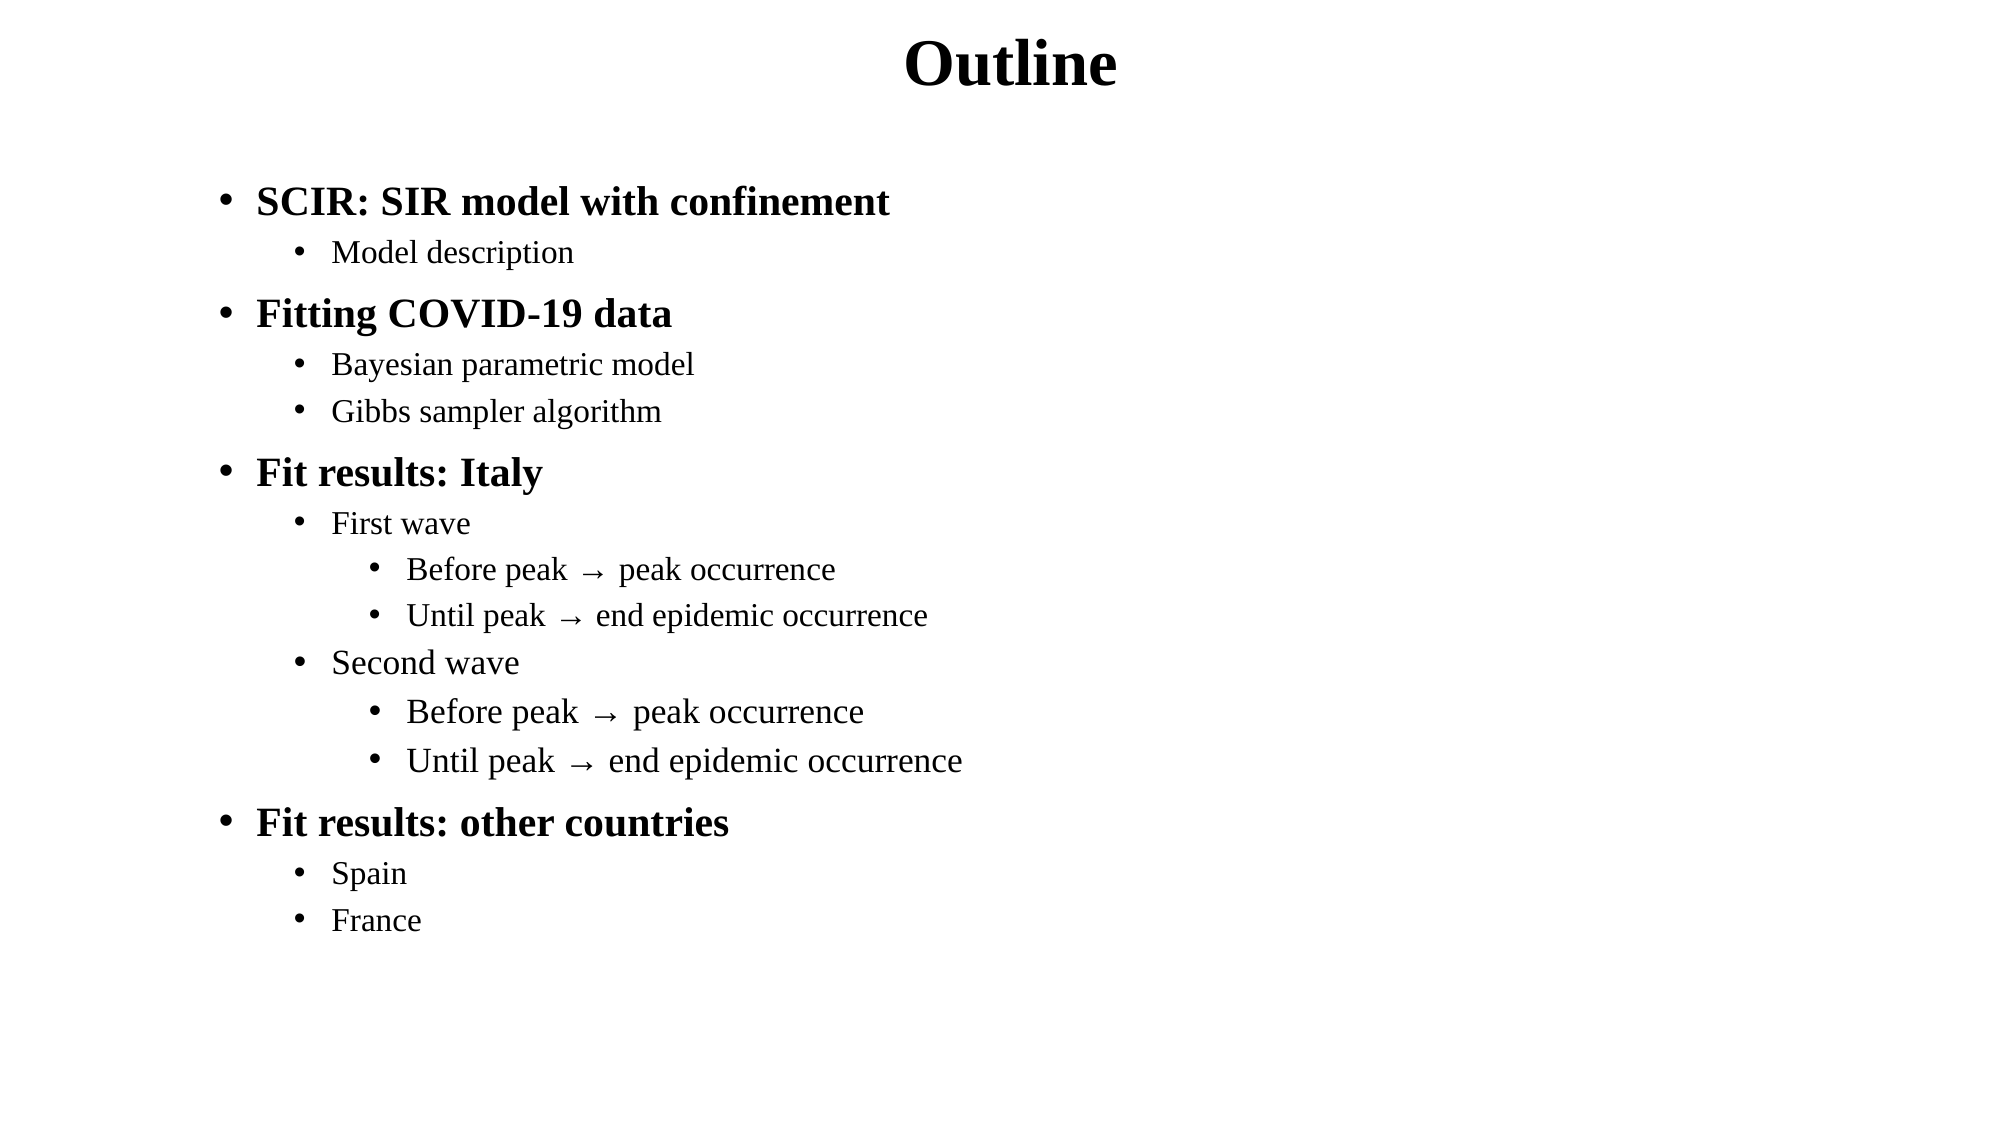

# Outline
SCIR: SIR model with confinement
Model description
Fitting COVID-19 data
Bayesian parametric model
Gibbs sampler algorithm
Fit results: Italy
First wave
Before peak → peak occurrence
Until peak → end epidemic occurrence
Second wave
Before peak → peak occurrence
Until peak → end epidemic occurrence
Fit results: other countries
Spain
France